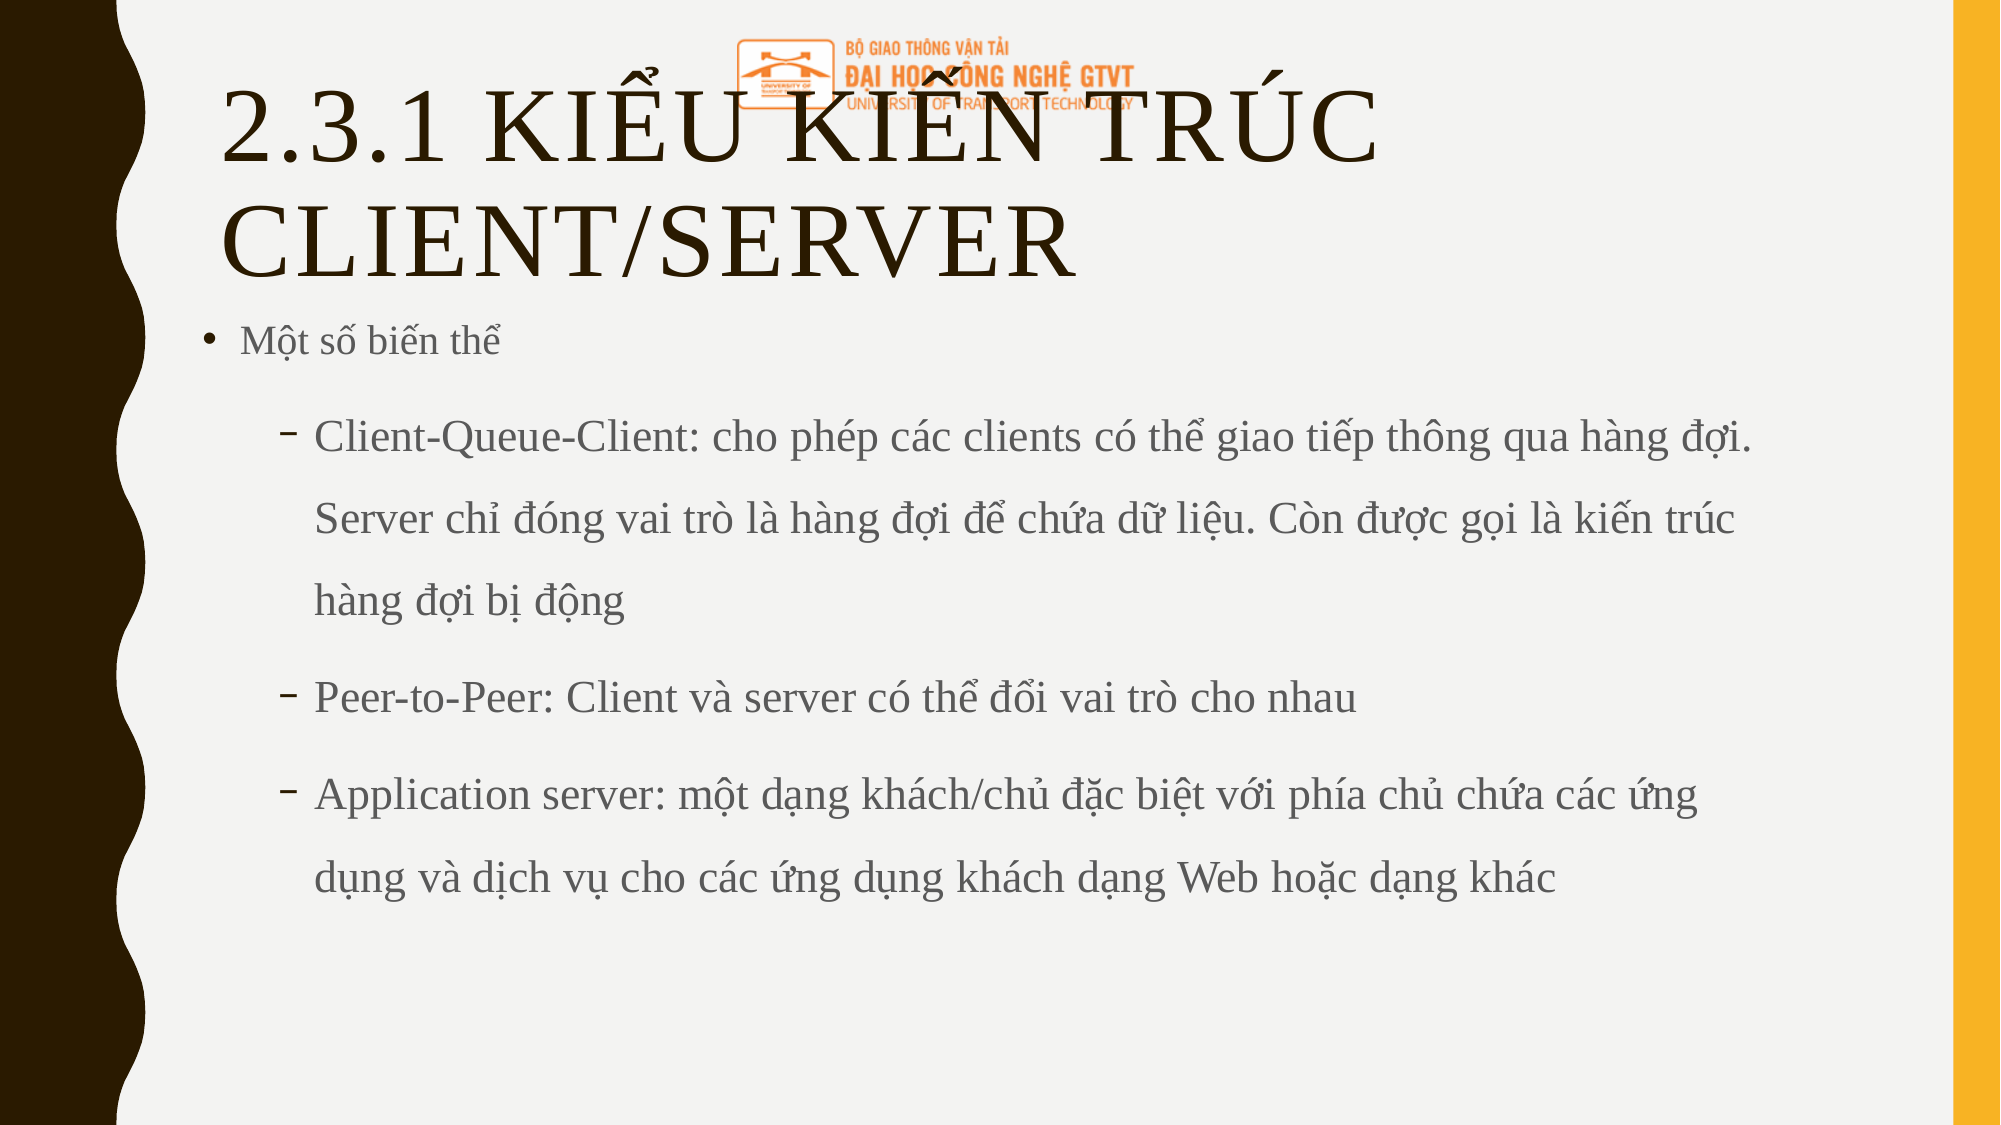

# 2.3.1 Kiểu kiến trúc client/server
Một số biến thể
Client-Queue-Client: cho phép các clients có thể giao tiếp thông qua hàng đợi. Server chỉ đóng vai trò là hàng đợi để chứa dữ liệu. Còn được gọi là kiến trúc hàng đợi bị động
Peer-to-Peer: Client và server có thể đổi vai trò cho nhau
Application server: một dạng khách/chủ đặc biệt với phía chủ chứa các ứng dụng và dịch vụ cho các ứng dụng khách dạng Web hoặc dạng khác